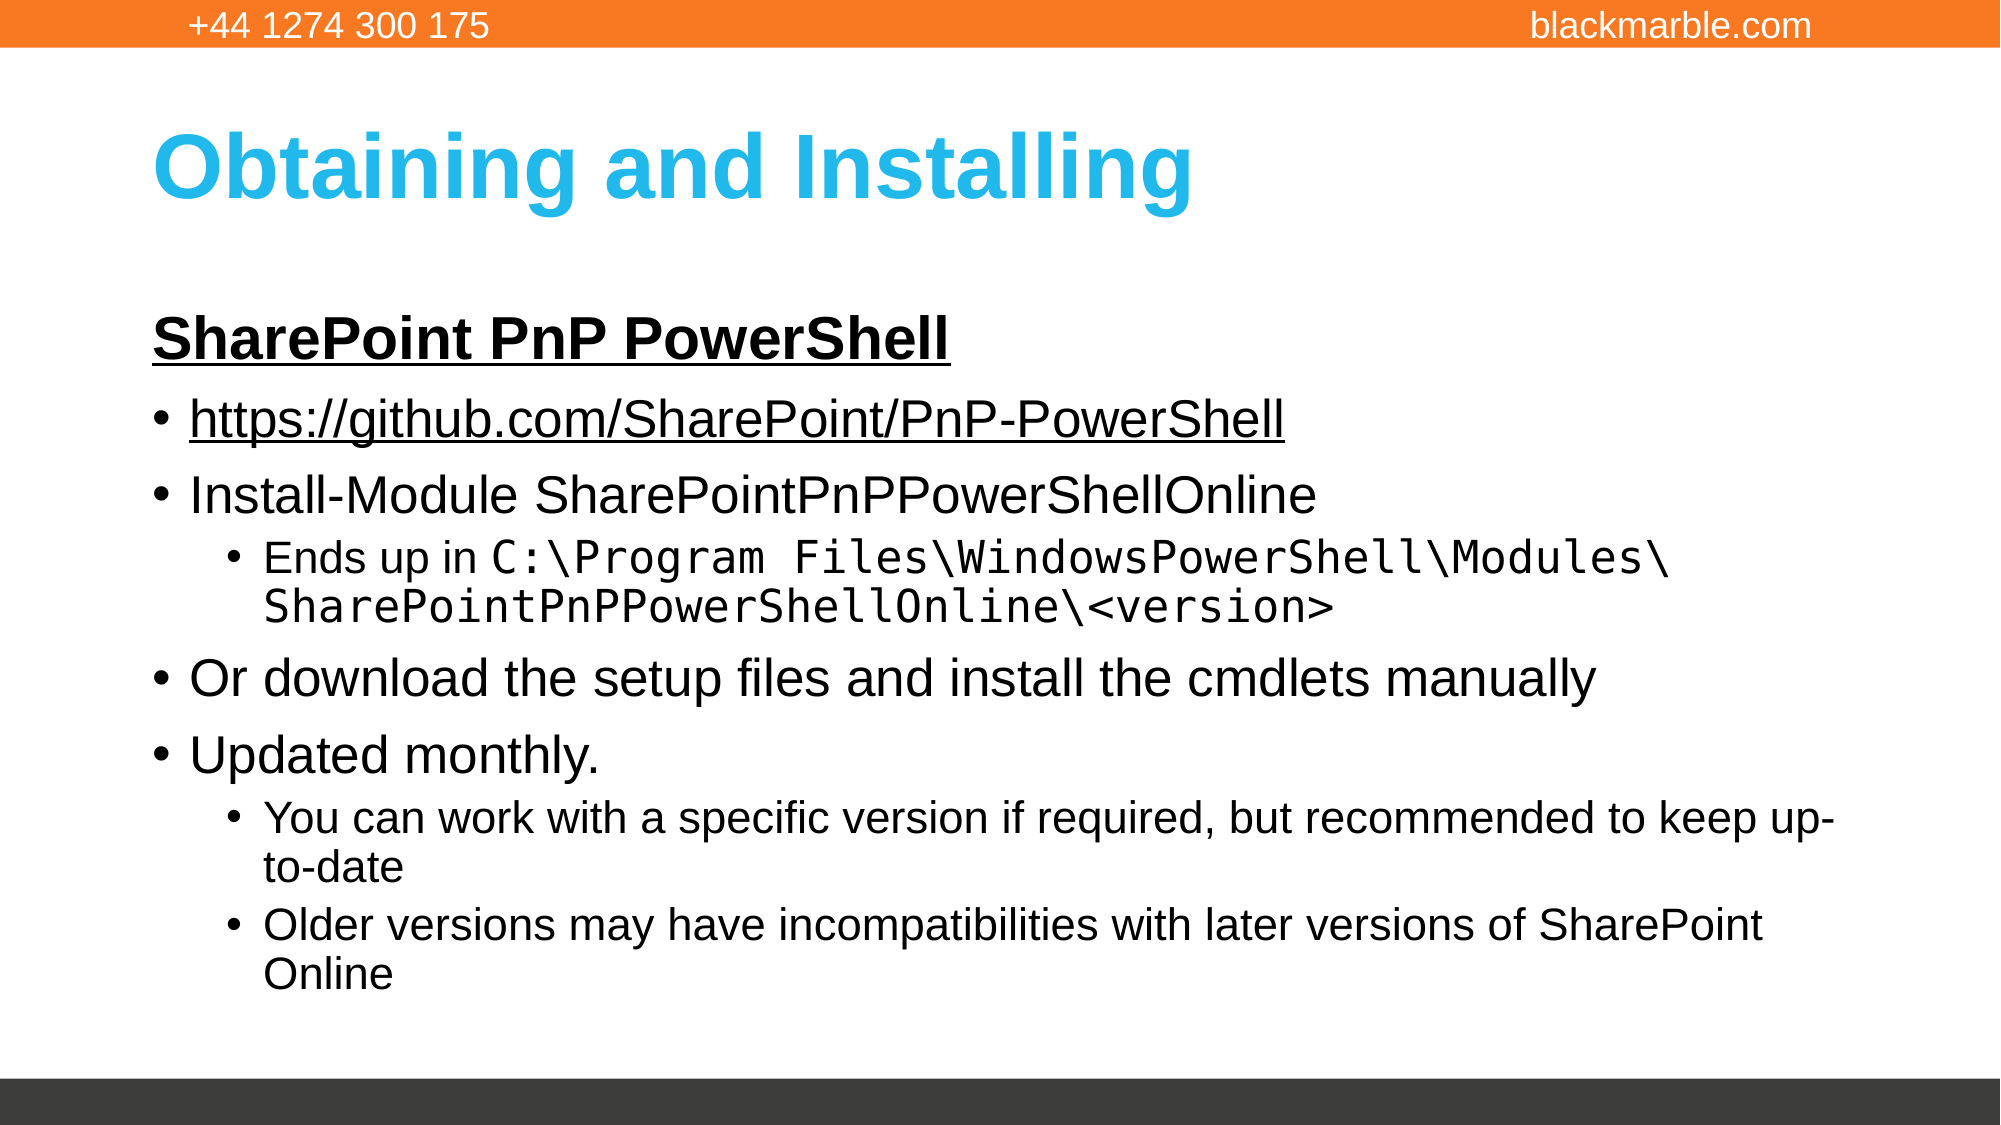

# Obtaining and Installing
SharePoint PnP PowerShell
https://github.com/SharePoint/PnP-PowerShell
Install-Module SharePointPnPPowerShellOnline
Ends up in C:\Program Files\WindowsPowerShell\Modules\SharePointPnPPowerShellOnline\<version>
Or download the setup files and install the cmdlets manually
Updated monthly.
You can work with a specific version if required, but recommended to keep up-to-date
Older versions may have incompatibilities with later versions of SharePoint Online